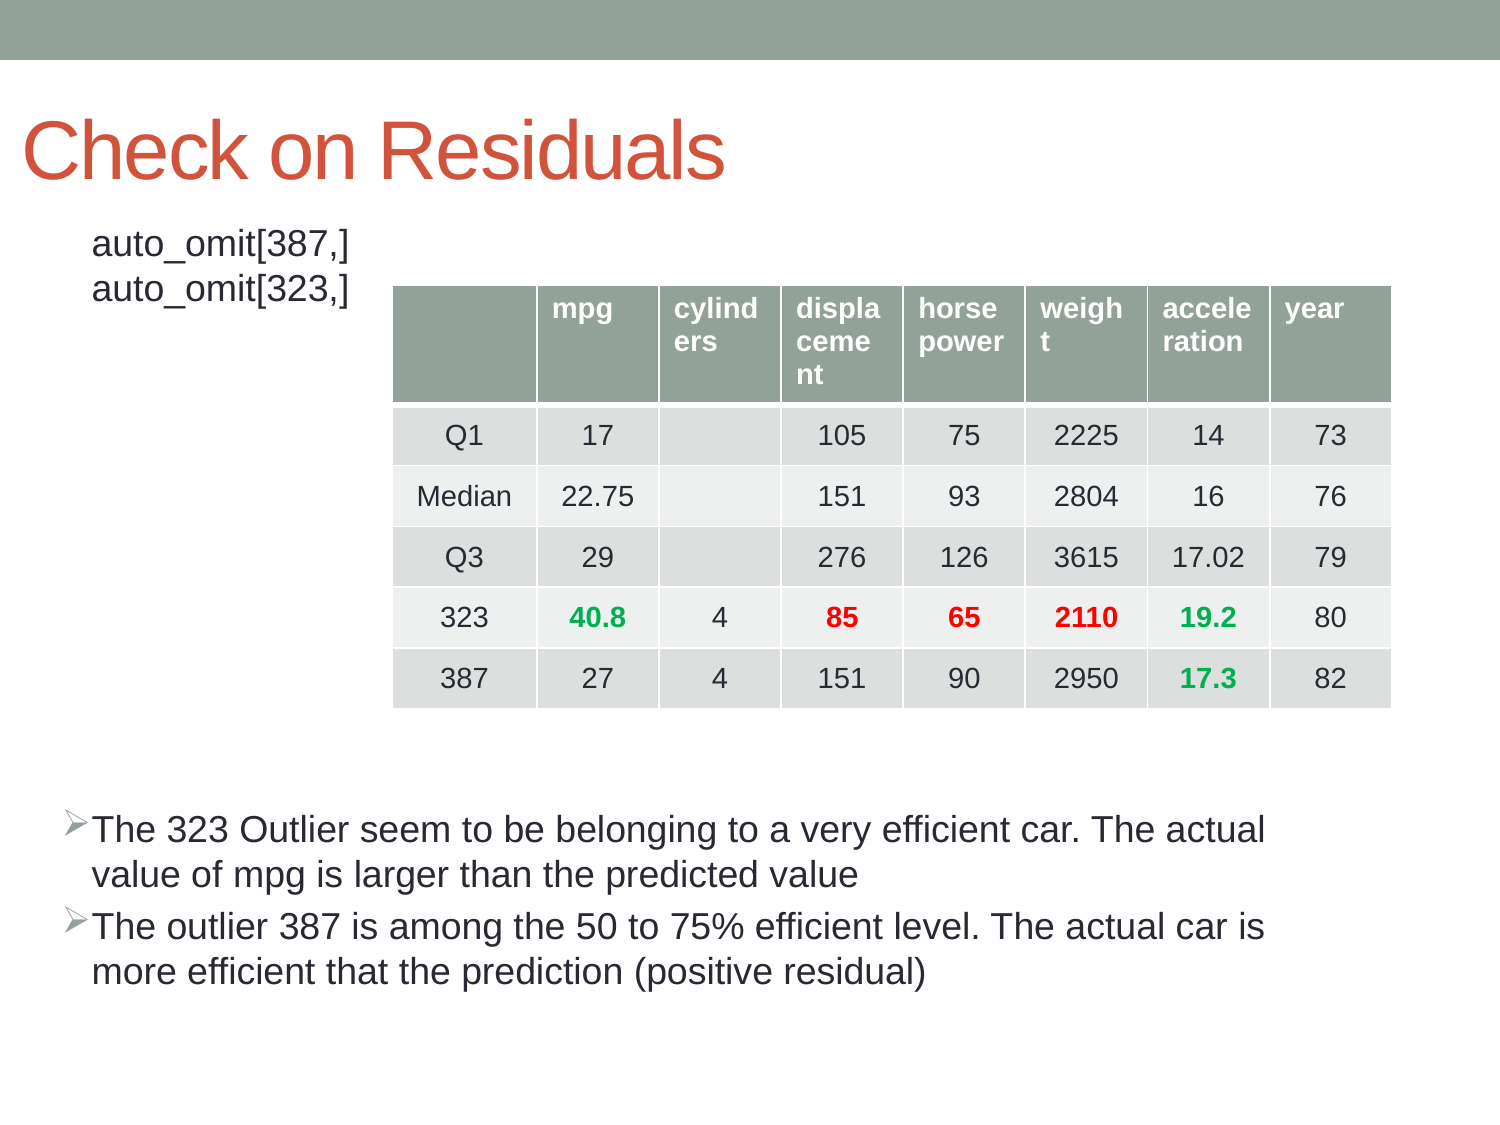

# Check on Residuals
auto_omit[387,]
auto_omit[323,]

|  | mpg | cylinders | displacement | horsepower | weight | acceleration | year |
| --- | --- | --- | --- | --- | --- | --- | --- |
| Q1 | 17 |  | 105 | 75 | 2225 | 14 | 73 |
| Median | 22.75 |  | 151 | 93 | 2804 | 16 | 76 |
| Q3 | 29 |  | 276 | 126 | 3615 | 17.02 | 79 |
| 323 | 40.8 | 4 | 85 | 65 | 2110 | 19.2 | 80 |
| 387 | 27 | 4 | 151 | 90 | 2950 | 17.3 | 82 |
The 323 Outlier seem to be belonging to a very efficient car. The actual value of mpg is larger than the predicted value
The outlier 387 is among the 50 to 75% efficient level. The actual car is more efficient that the prediction (positive residual)